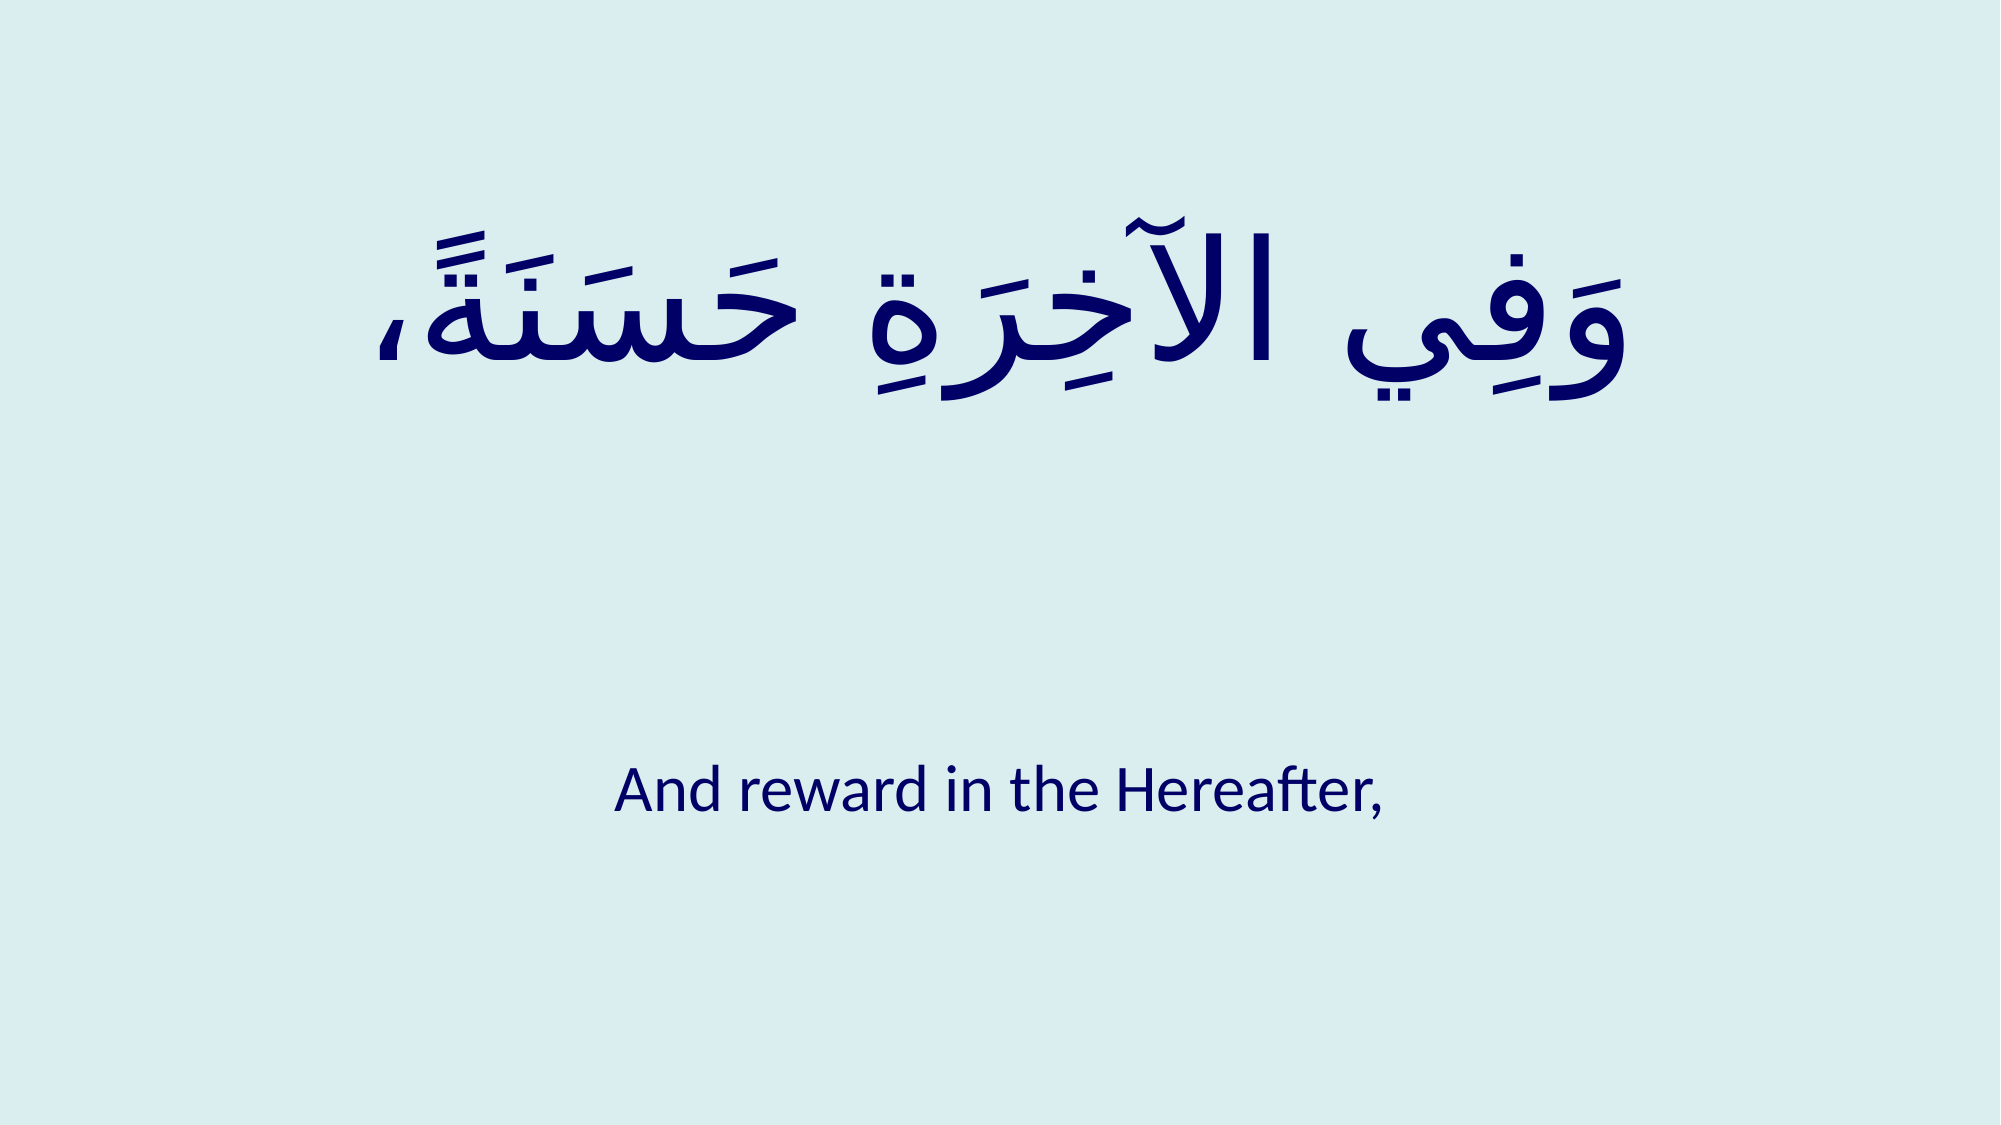

# وَفِي الآخِرَةِ حَسَنَةً،
And reward in the Hereafter,